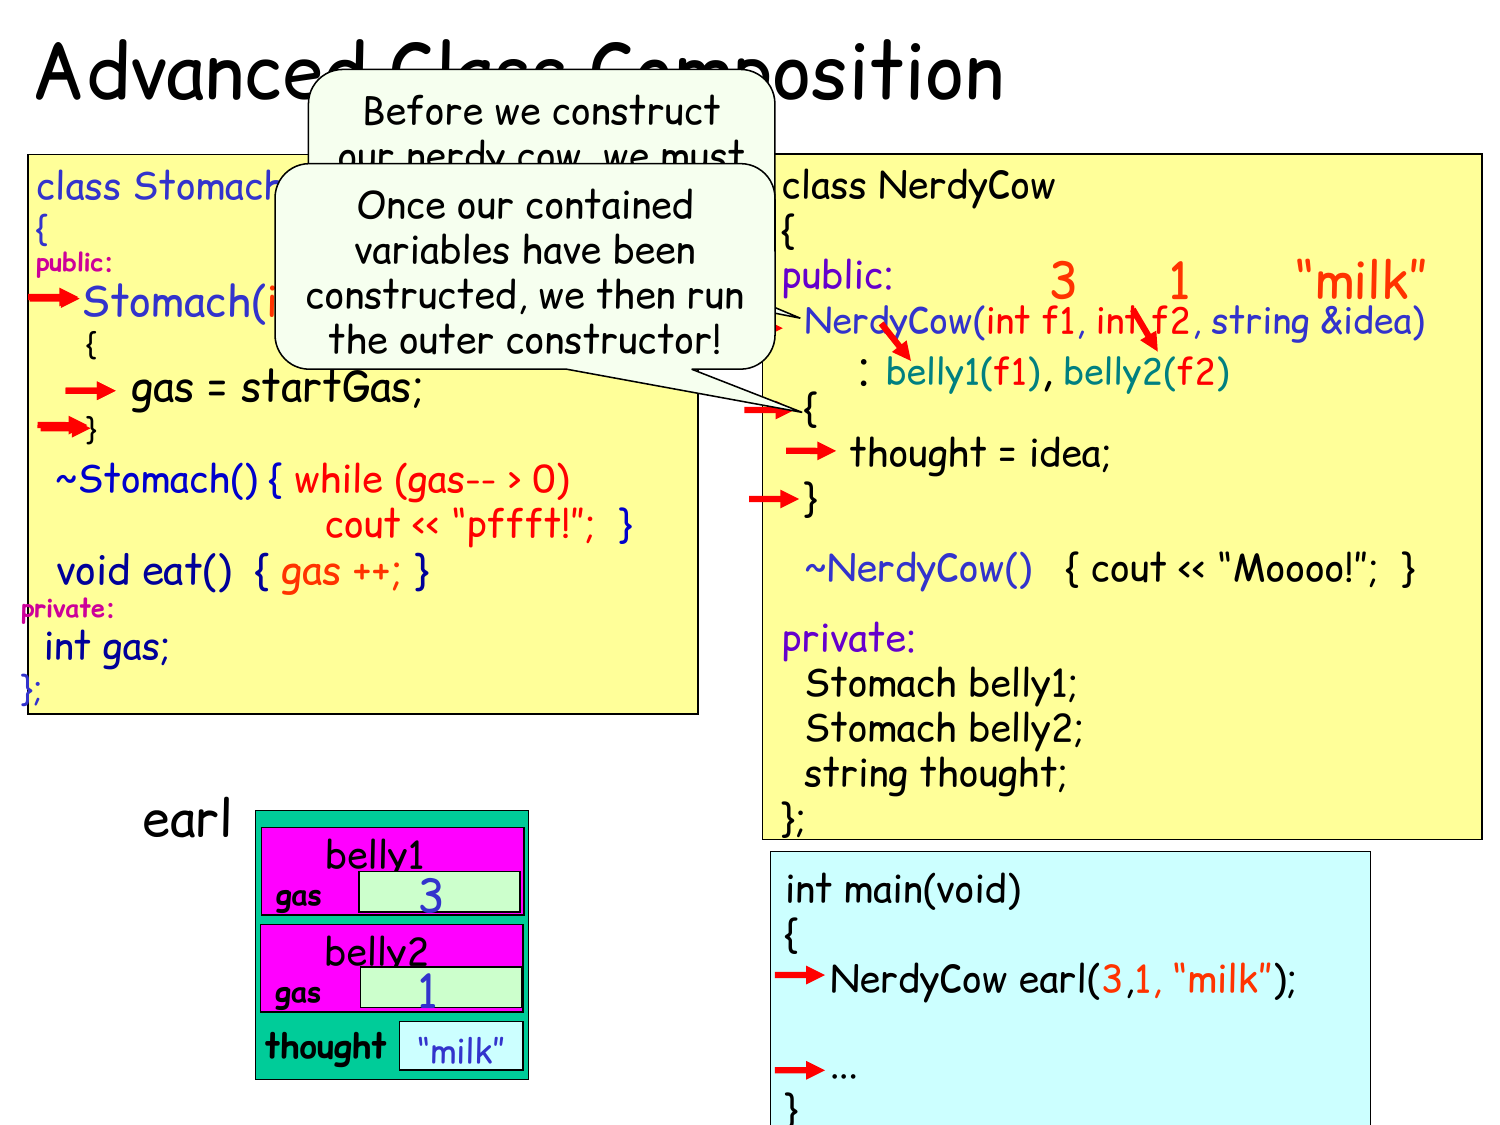

Advanced Class Composition
Before we construct our nerdy cow, we must construct it’s two stomachs!

class NerdyCow
{
public:
  NerdyCow(int f1, int f2, string &idea)

  {
      thought = idea;
  }

  ~NerdyCow()   { cout << “Moooo!”;  }

private:
  Stomach belly1;
  Stomach belly2;
  string thought;
};
: belly1(f1), belly2(f2)

class Stomach
{
public:

 Stomach(int startGas)
  {
     gas = startGas;
  }
   ~Stomach() { while (gas-- > 0)
                           cout << “pffft!”;  }
   void eat()  { gas ++; }
private:
  int gas;
};

Once our contained variables have been constructed, we then run the outer constructor!
1
3
3      1       “milk”

  earl

thought

   belly1
gas

int main(void)
{
    NerdyCow earl(3,1, “milk”);

    ...
}

3
   belly2
gas

1

“milk”